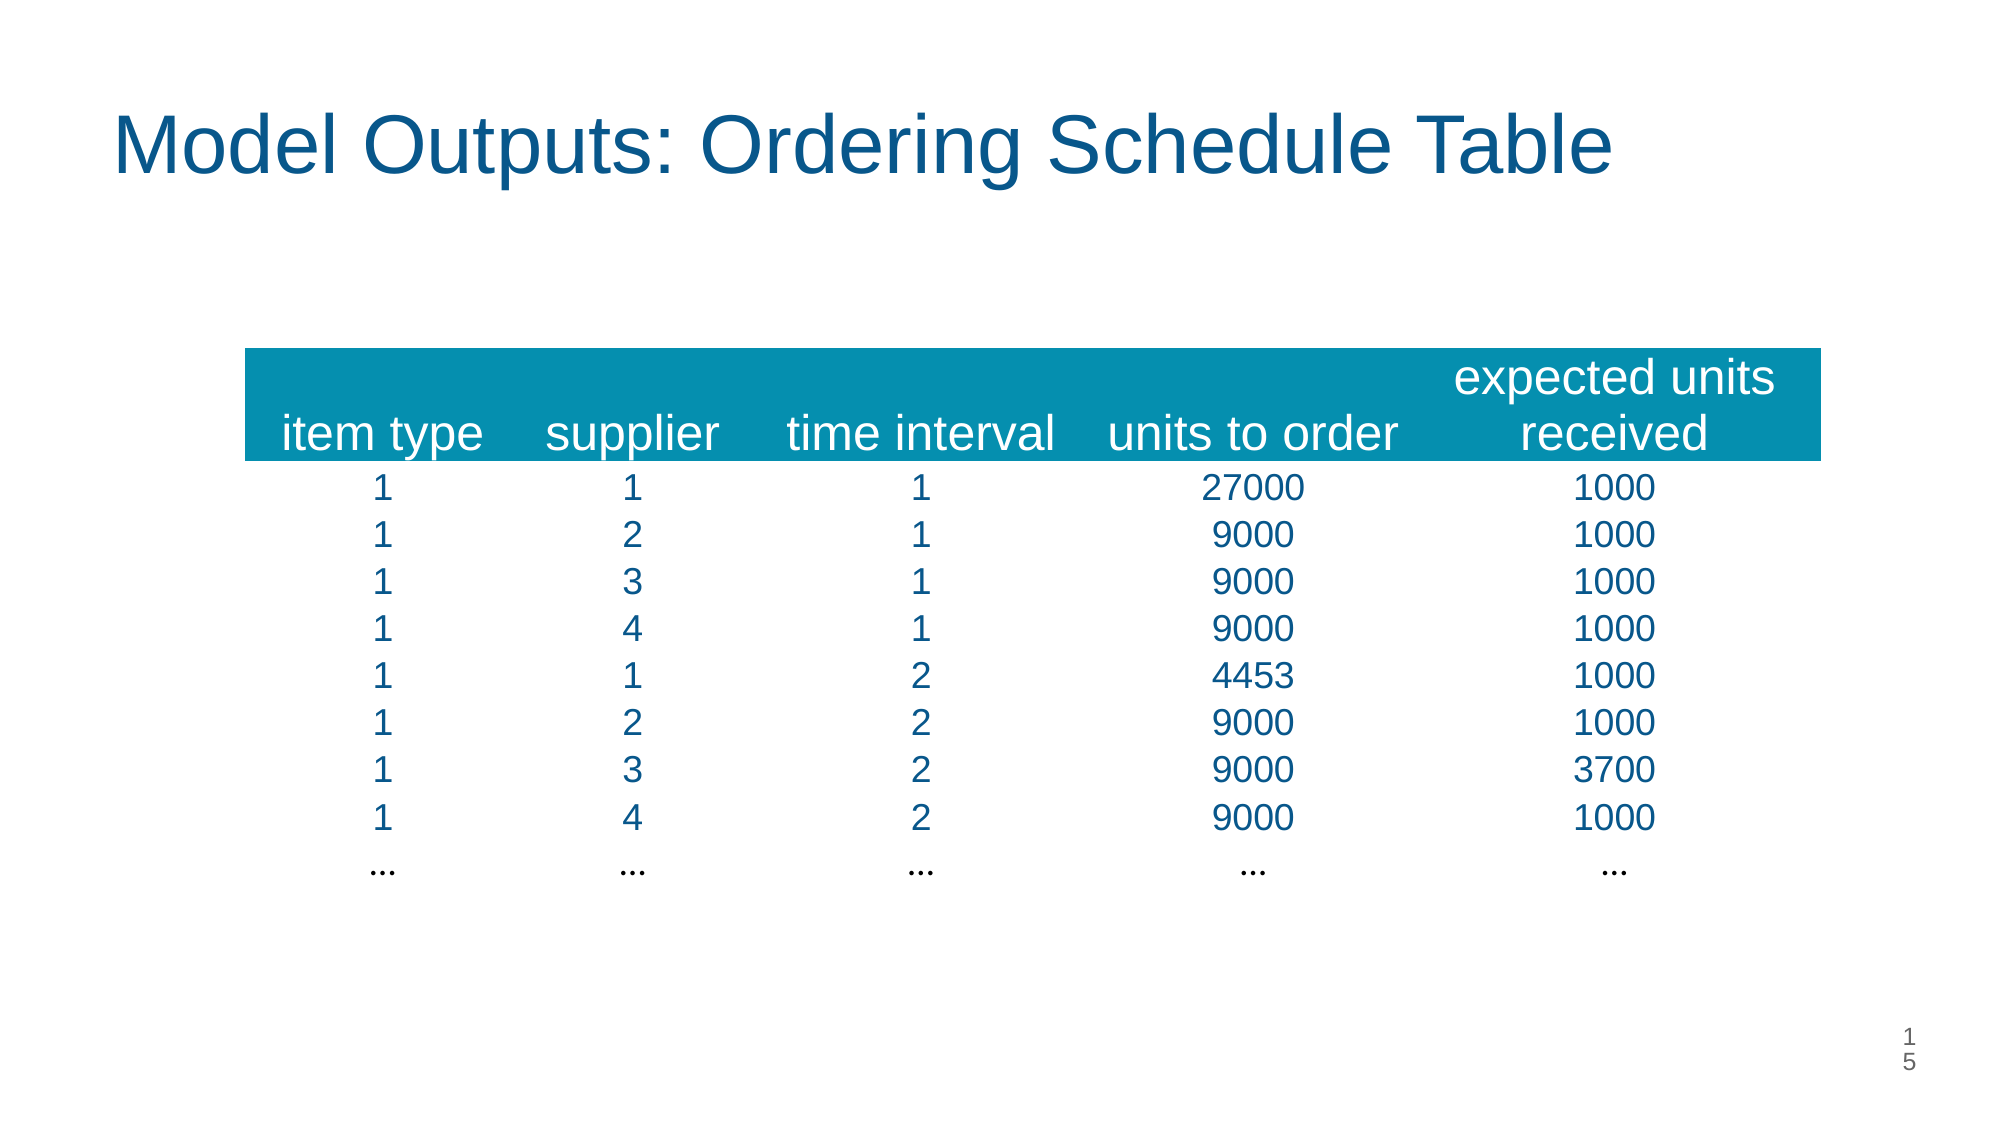

# Model Outputs: Ordering Schedule Table
| item type | supplier | time interval | units to order | expected units received |
| --- | --- | --- | --- | --- |
| 1 | 1 | 1 | 27000 | 1000 |
| 1 | 2 | 1 | 9000 | 1000 |
| 1 | 3 | 1 | 9000 | 1000 |
| 1 | 4 | 1 | 9000 | 1000 |
| 1 | 1 | 2 | 4453 | 1000 |
| 1 | 2 | 2 | 9000 | 1000 |
| 1 | 3 | 2 | 9000 | 3700 |
| 1 | 4 | 2 | 9000 | 1000 |
| … | … | … | … | … |

15